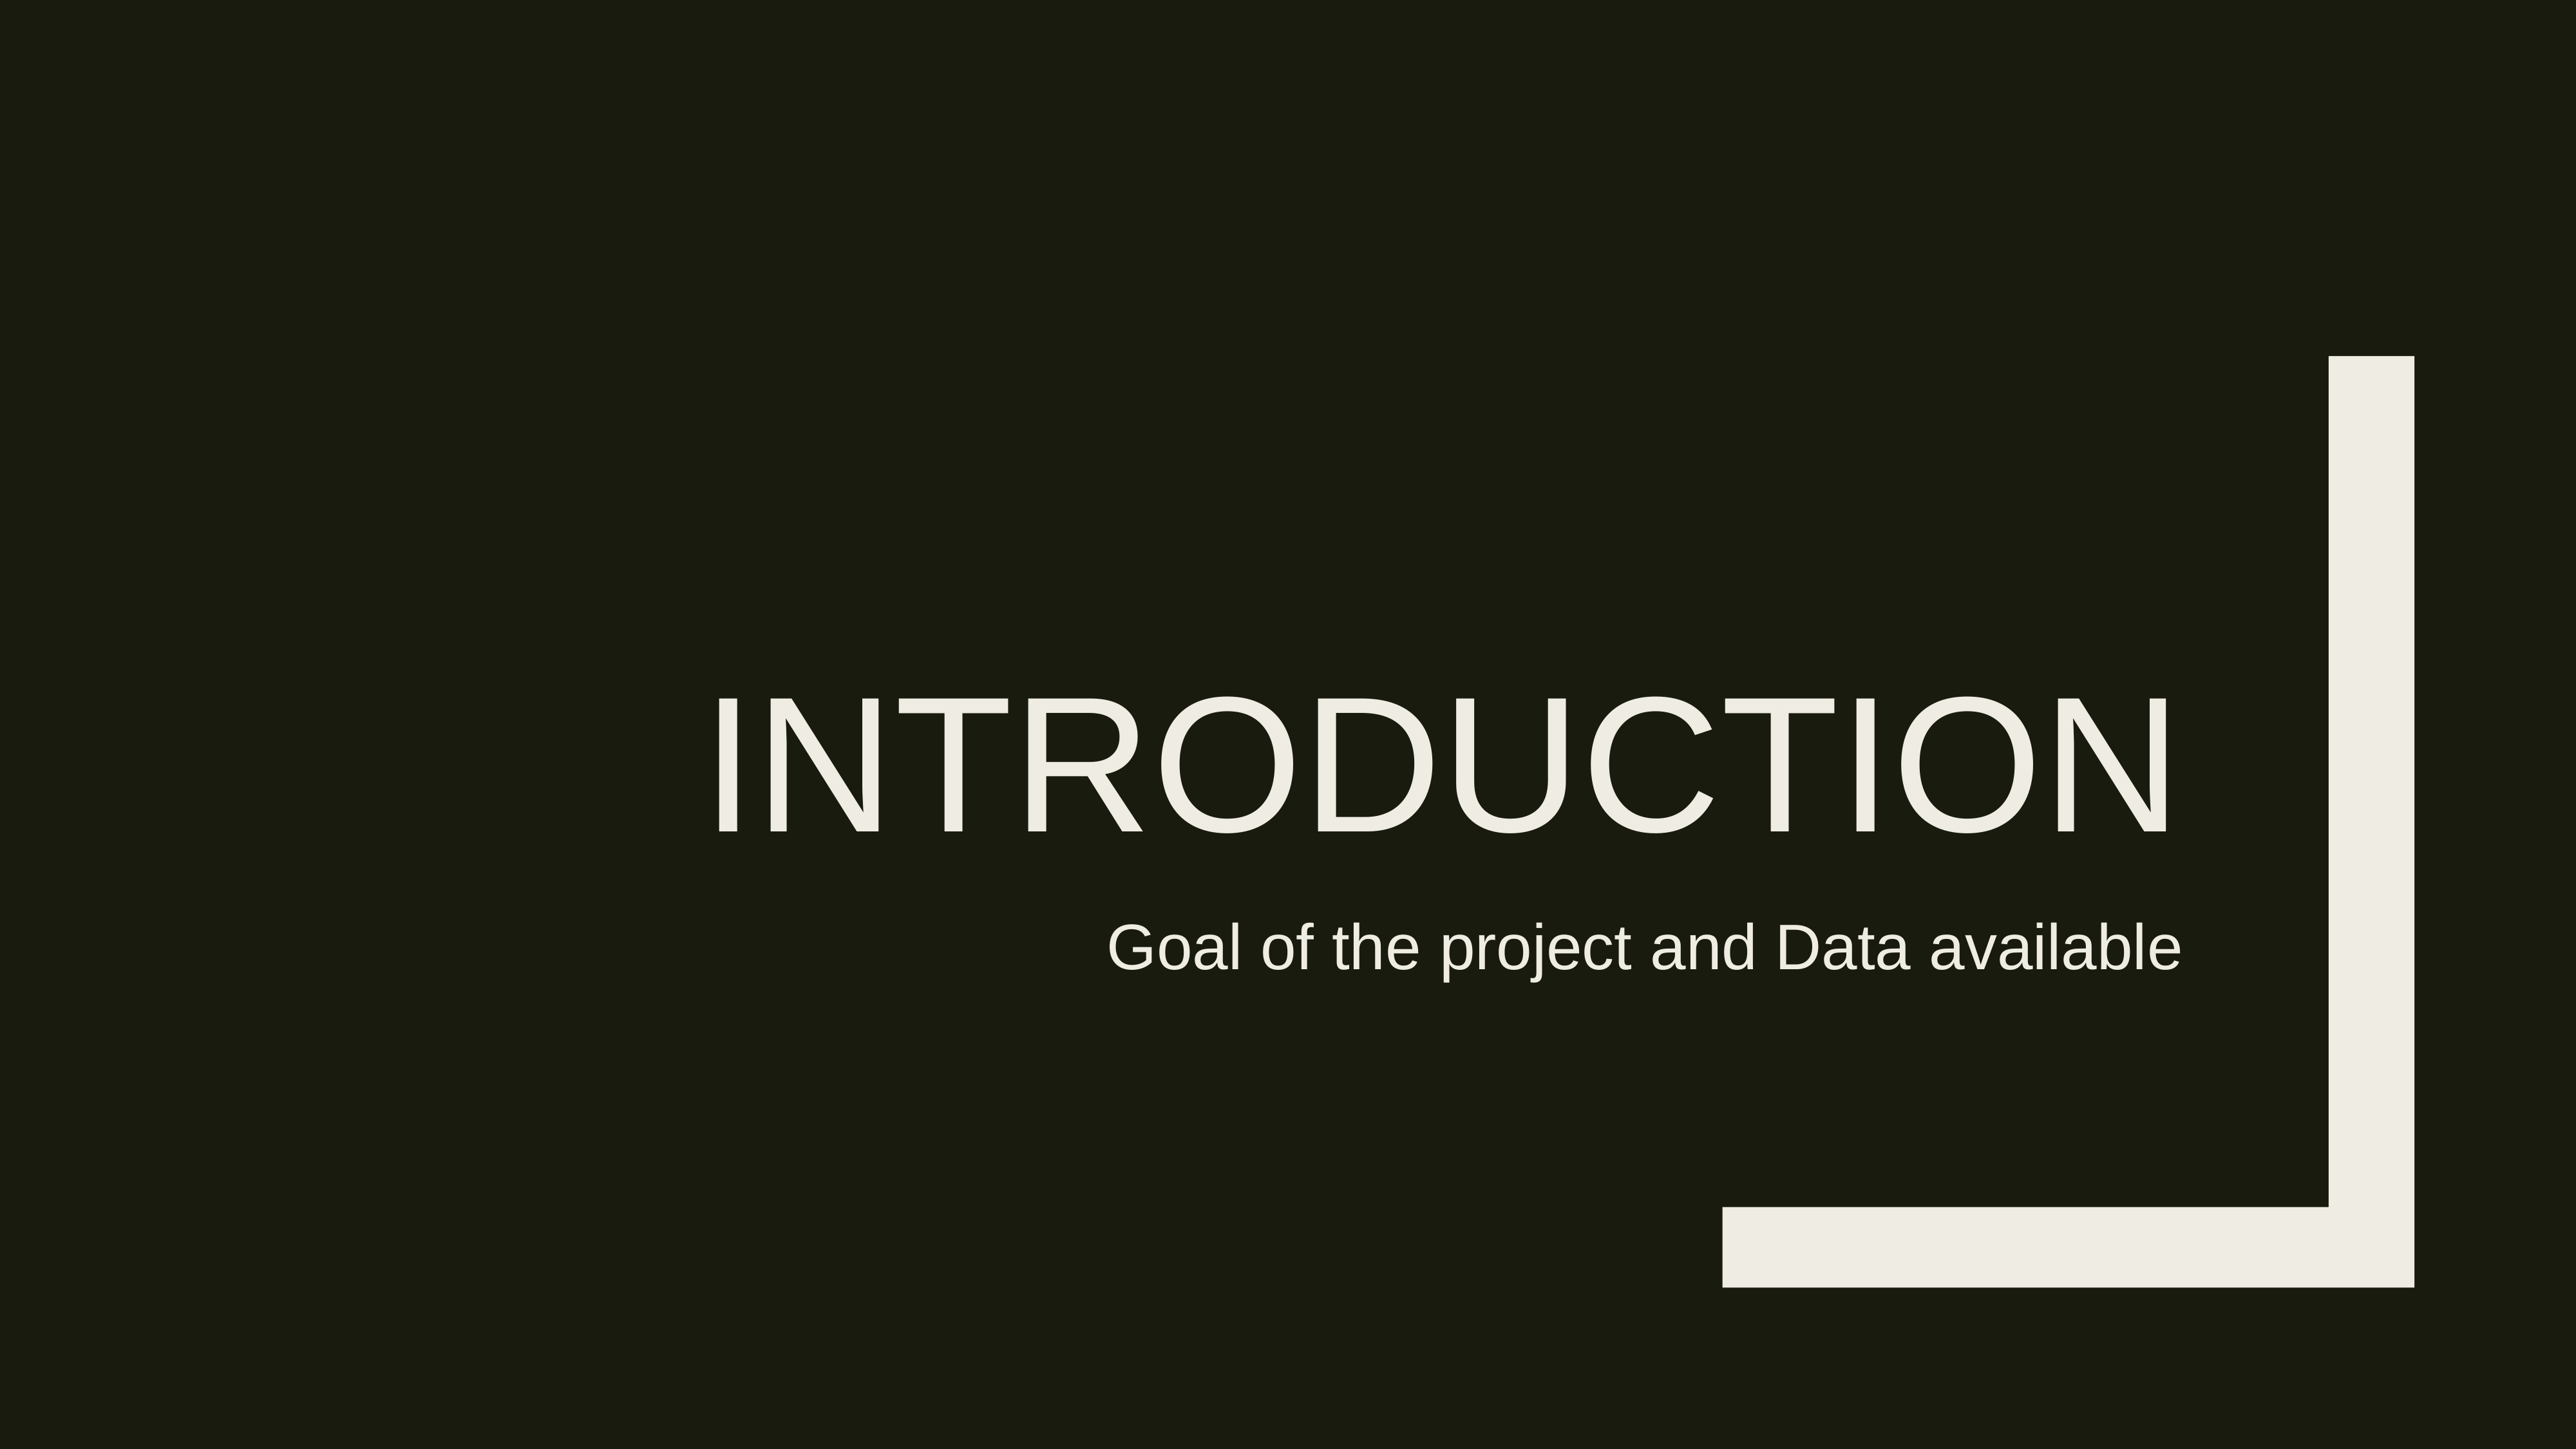

# Introduction
Goal of the project and Data available